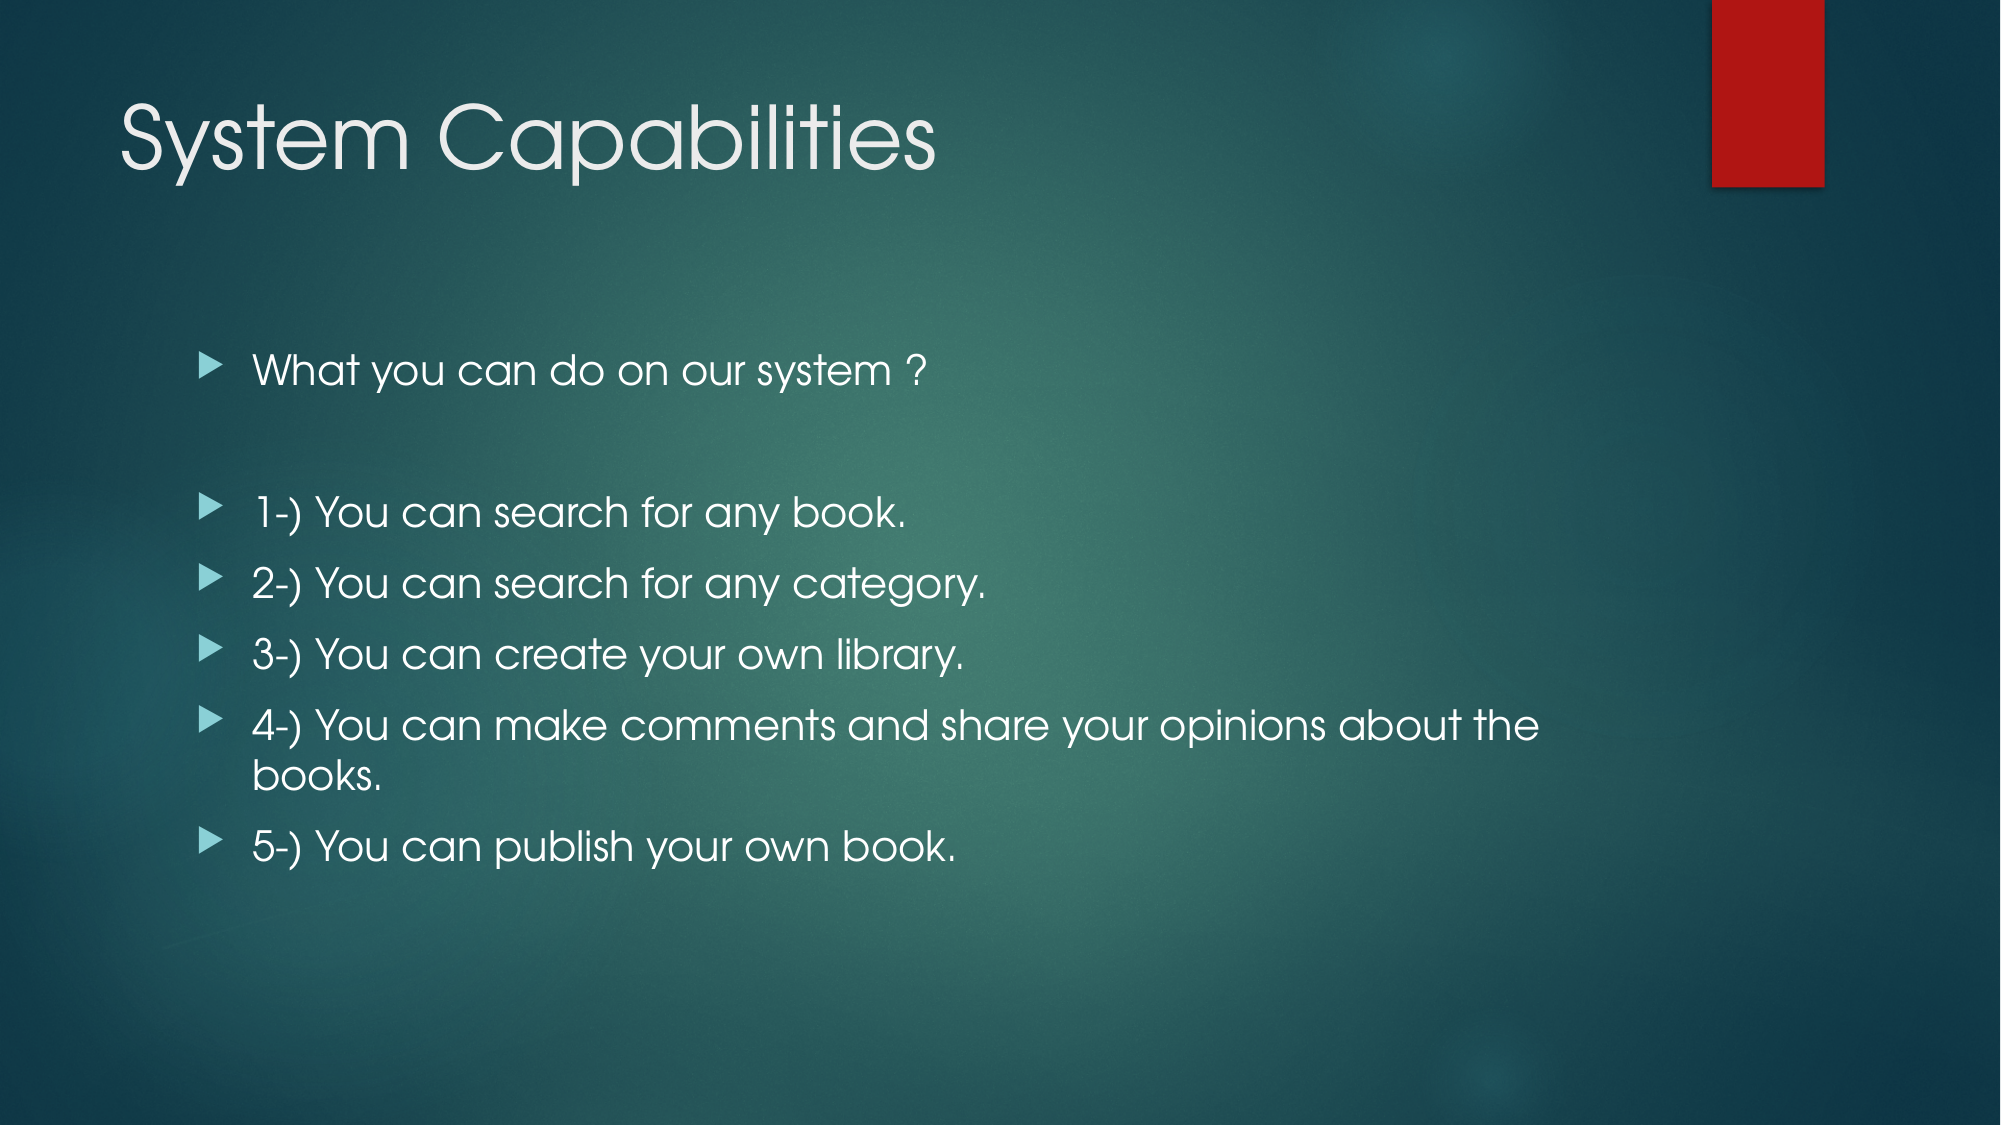

System Capabilities
What you can do on our system ?

1-) You can search for any book.
2-) You can search for any category.
3-) You can create your own library.
4-) You can make comments and share your opinions about the books.
5-) You can publish your own book.